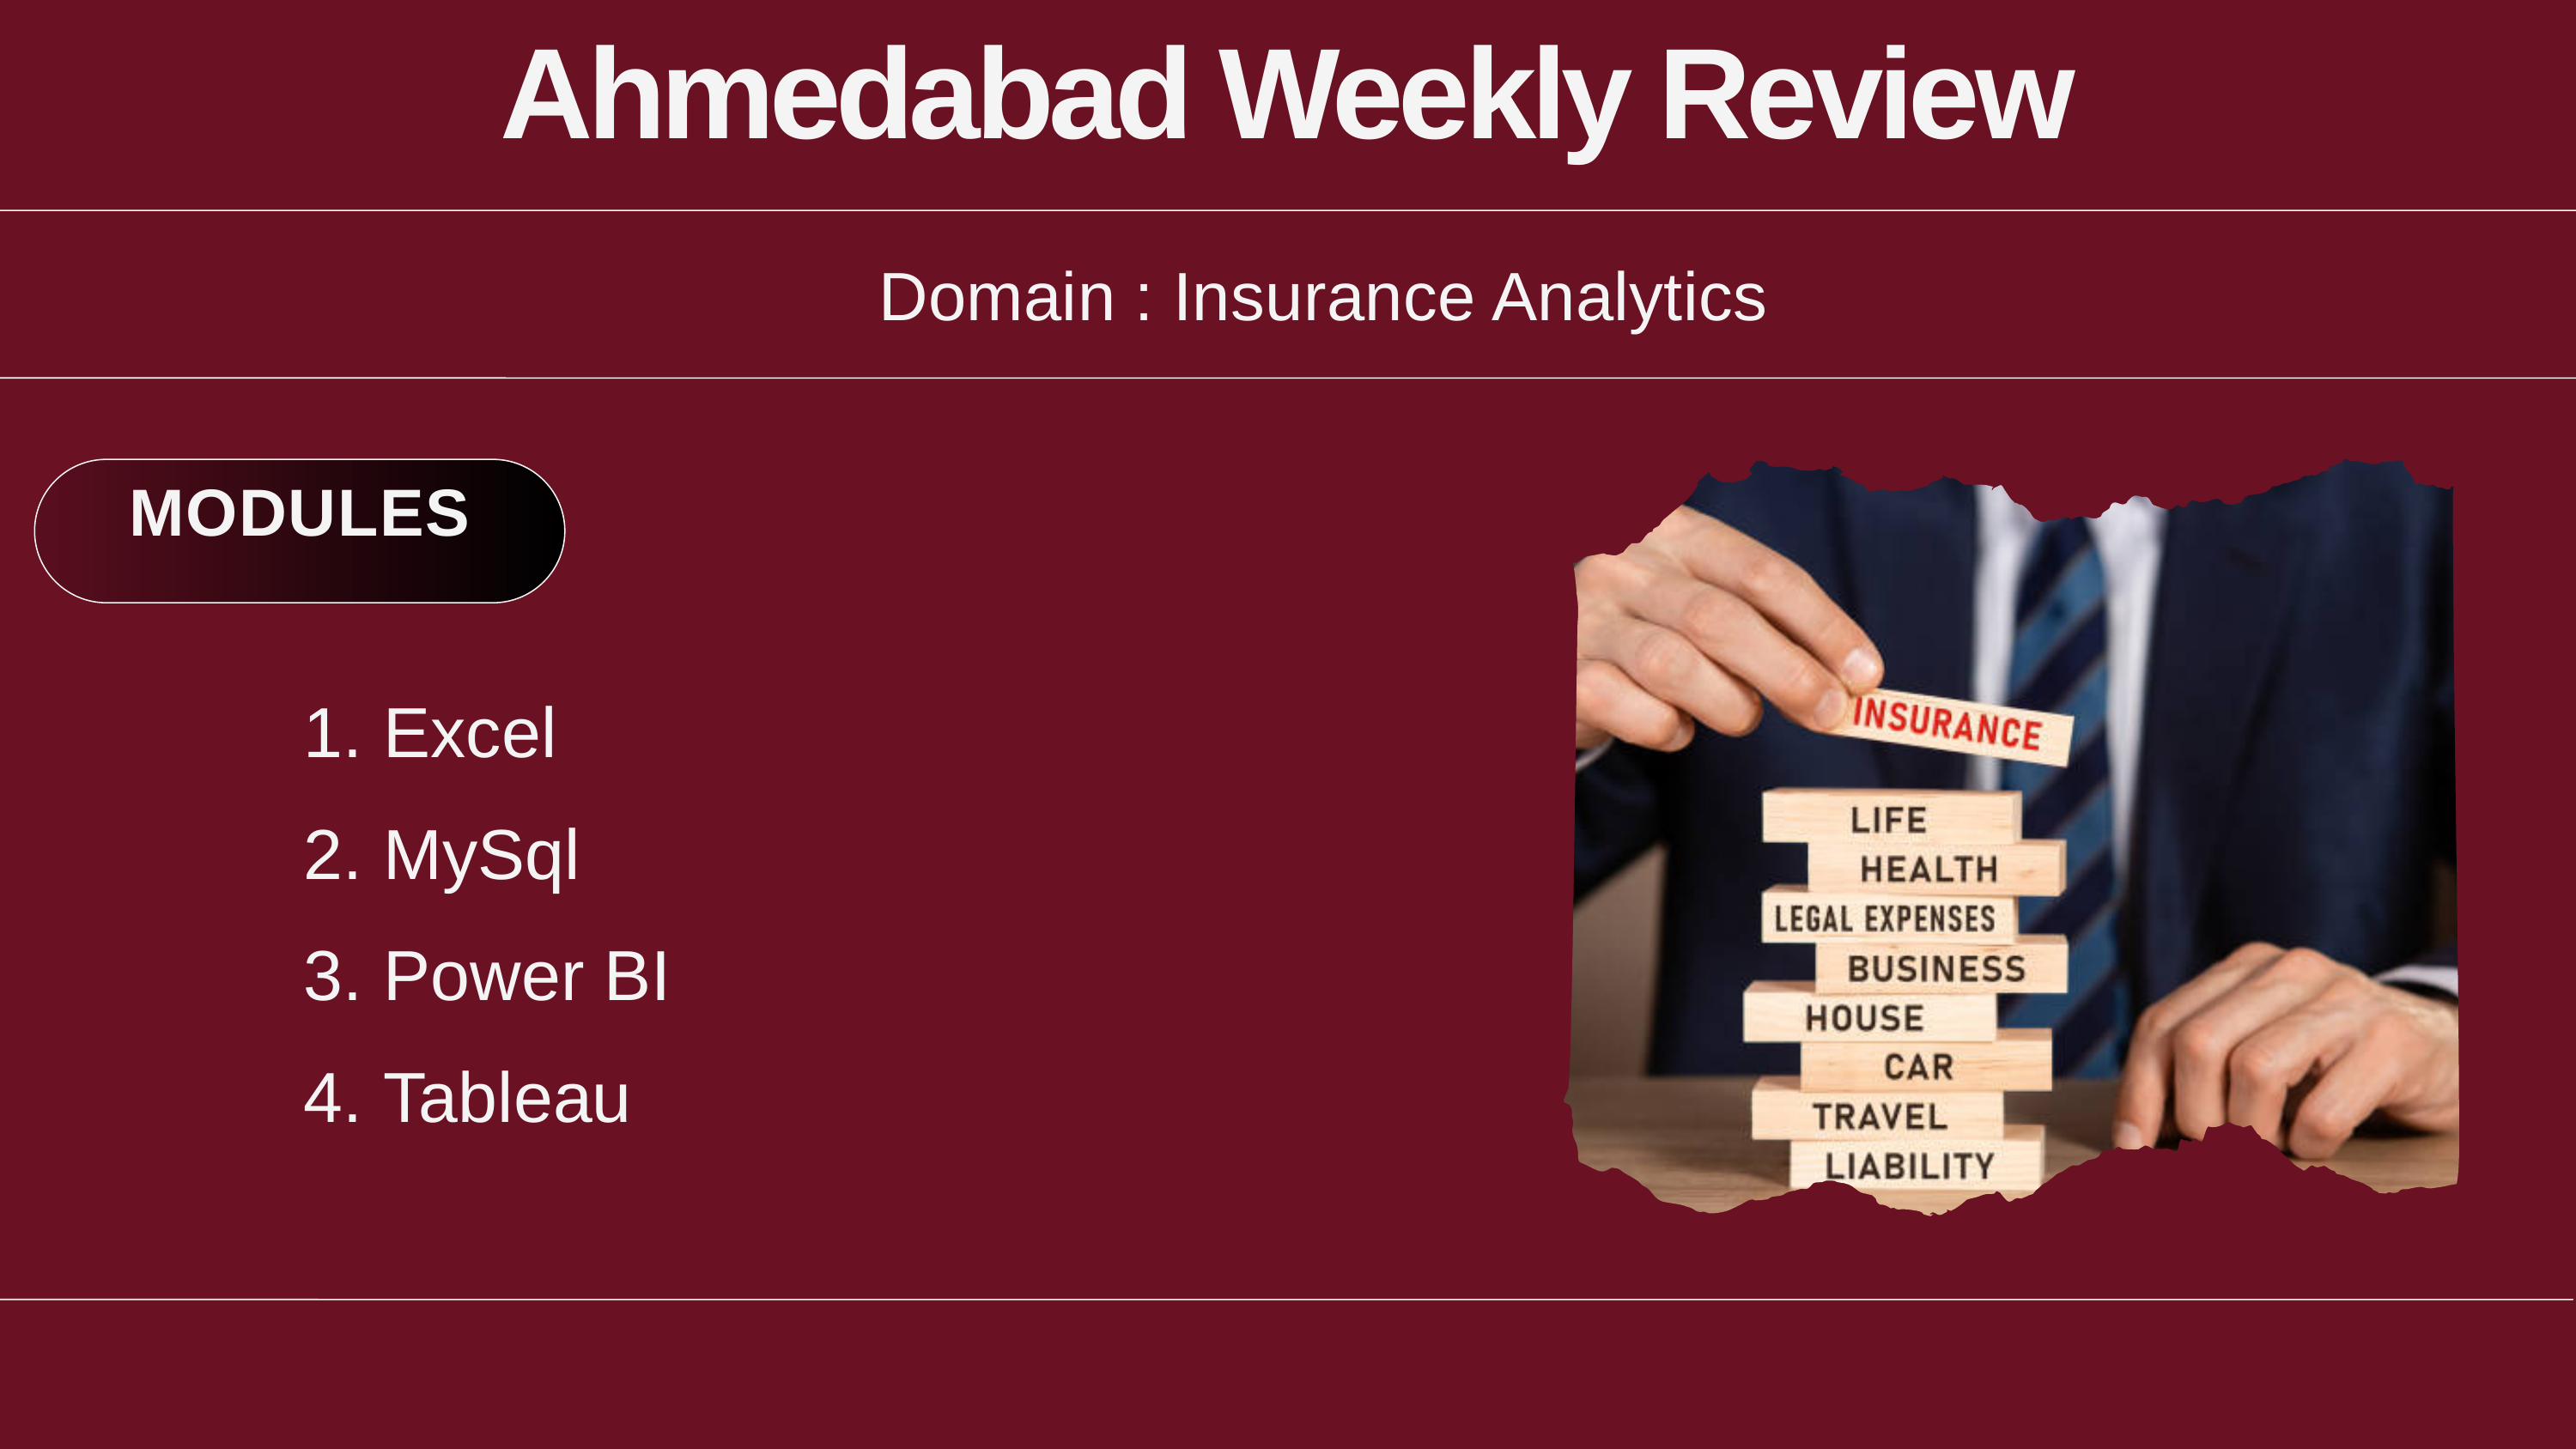

Ahmedabad Weekly Review

Domain : Insurance Analytics

MODULES

 Excel
 MySql
 Power BI
 Tableau